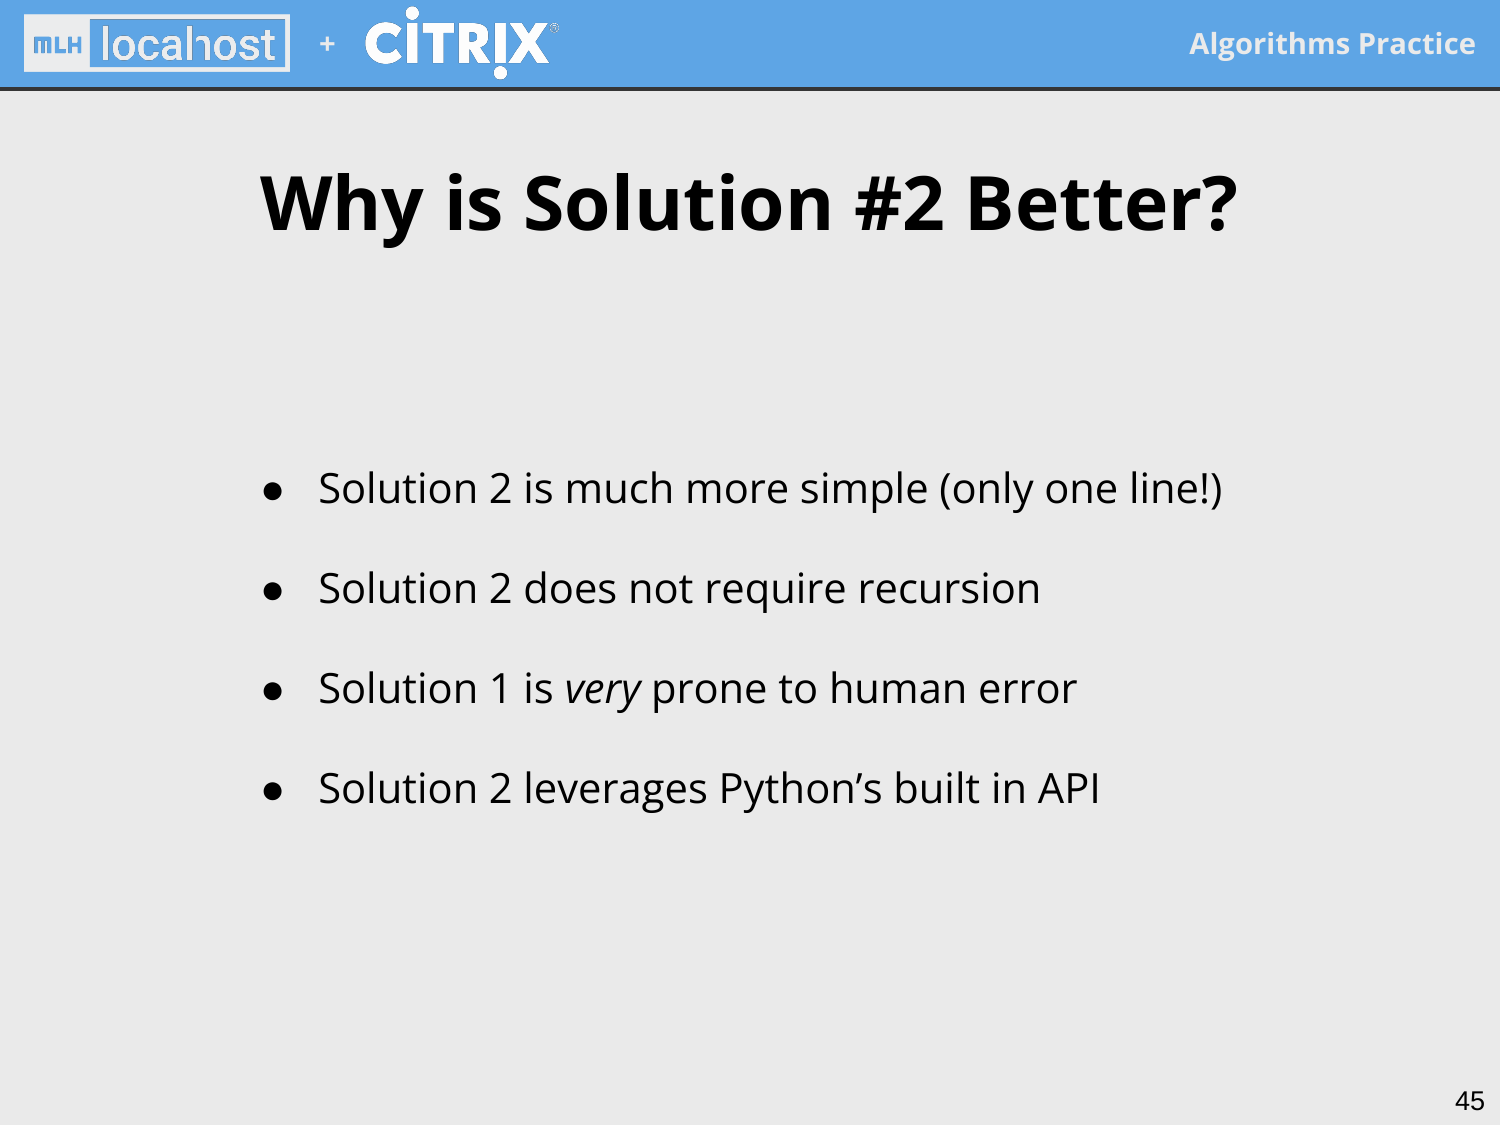

# Why is Solution #2 Better?
Solution 2 is much more simple (only one line!)
Solution 2 does not require recursion
Solution 1 is very prone to human error
Solution 2 leverages Python’s built in API